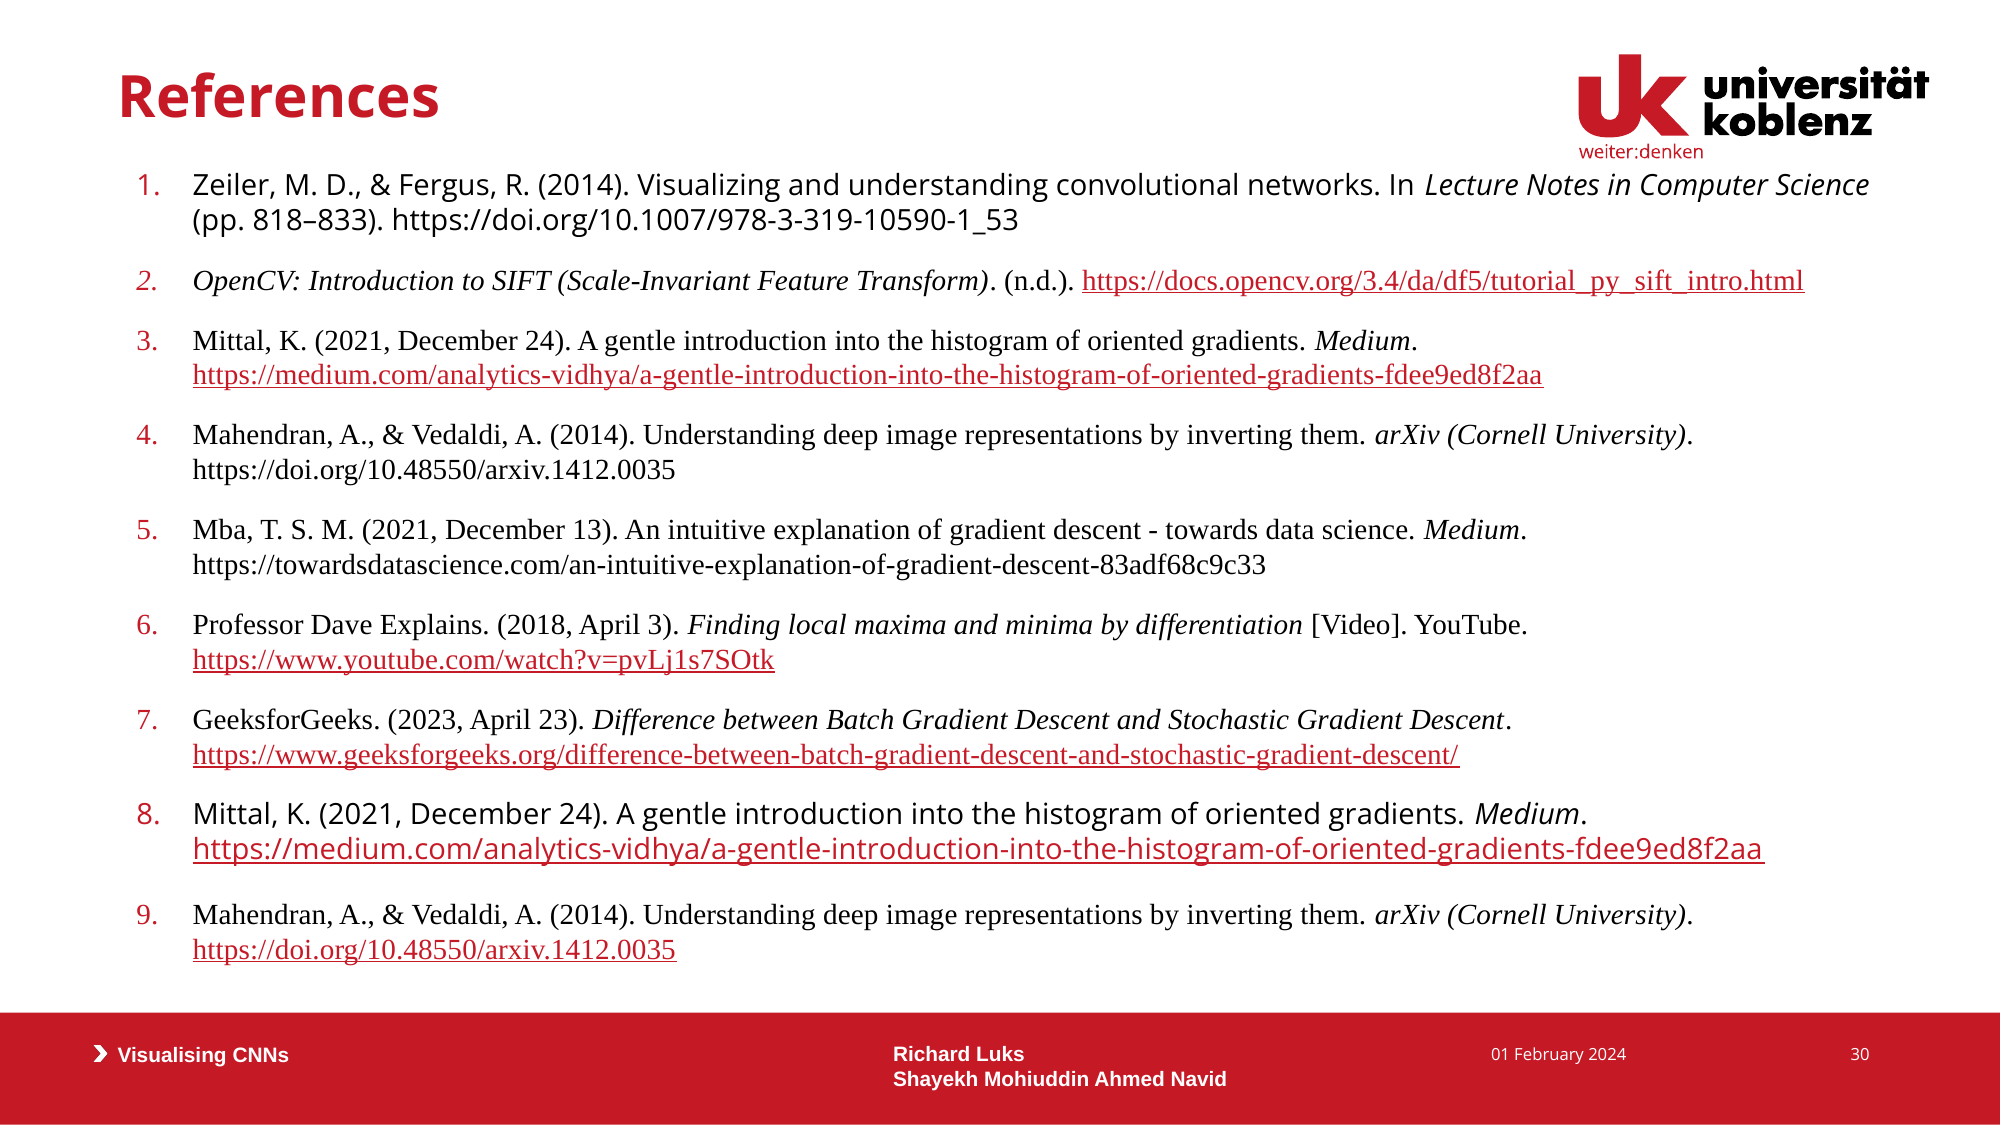

# References
Zeiler, M. D., & Fergus, R. (2014). Visualizing and understanding convolutional networks. In Lecture Notes in Computer Science (pp. 818–833). https://doi.org/10.1007/978-3-319-10590-1_53
OpenCV: Introduction to SIFT (Scale-Invariant Feature Transform). (n.d.). https://docs.opencv.org/3.4/da/df5/tutorial_py_sift_intro.html​
Mittal, K. (2021, December 24). A gentle introduction into the histogram of oriented gradients. Medium. https://medium.com/analytics-vidhya/a-gentle-introduction-into-the-histogram-of-oriented-gradients-fdee9ed8f2aa
Mahendran, A., & Vedaldi, A. (2014). Understanding deep image representations by inverting them. arXiv (Cornell University). https://doi.org/10.48550/arxiv.1412.0035
Mba, T. S. M. (2021, December 13). An intuitive explanation of gradient descent - towards data science. Medium. https://towardsdatascience.com/an-intuitive-explanation-of-gradient-descent-83adf68c9c33
Professor Dave Explains. (2018, April 3). Finding local maxima and minima by differentiation [Video]. YouTube. https://www.youtube.com/watch?v=pvLj1s7SOtk
GeeksforGeeks. (2023, April 23). Difference between Batch Gradient Descent and Stochastic Gradient Descent. https://www.geeksforgeeks.org/difference-between-batch-gradient-descent-and-stochastic-gradient-descent/
Mittal, K. (2021, December 24). A gentle introduction into the histogram of oriented gradients. Medium. https://medium.com/analytics-vidhya/a-gentle-introduction-into-the-histogram-of-oriented-gradients-fdee9ed8f2aa
Mahendran, A., & Vedaldi, A. (2014). Understanding deep image representations by inverting them. arXiv (Cornell University). https://doi.org/10.48550/arxiv.1412.0035